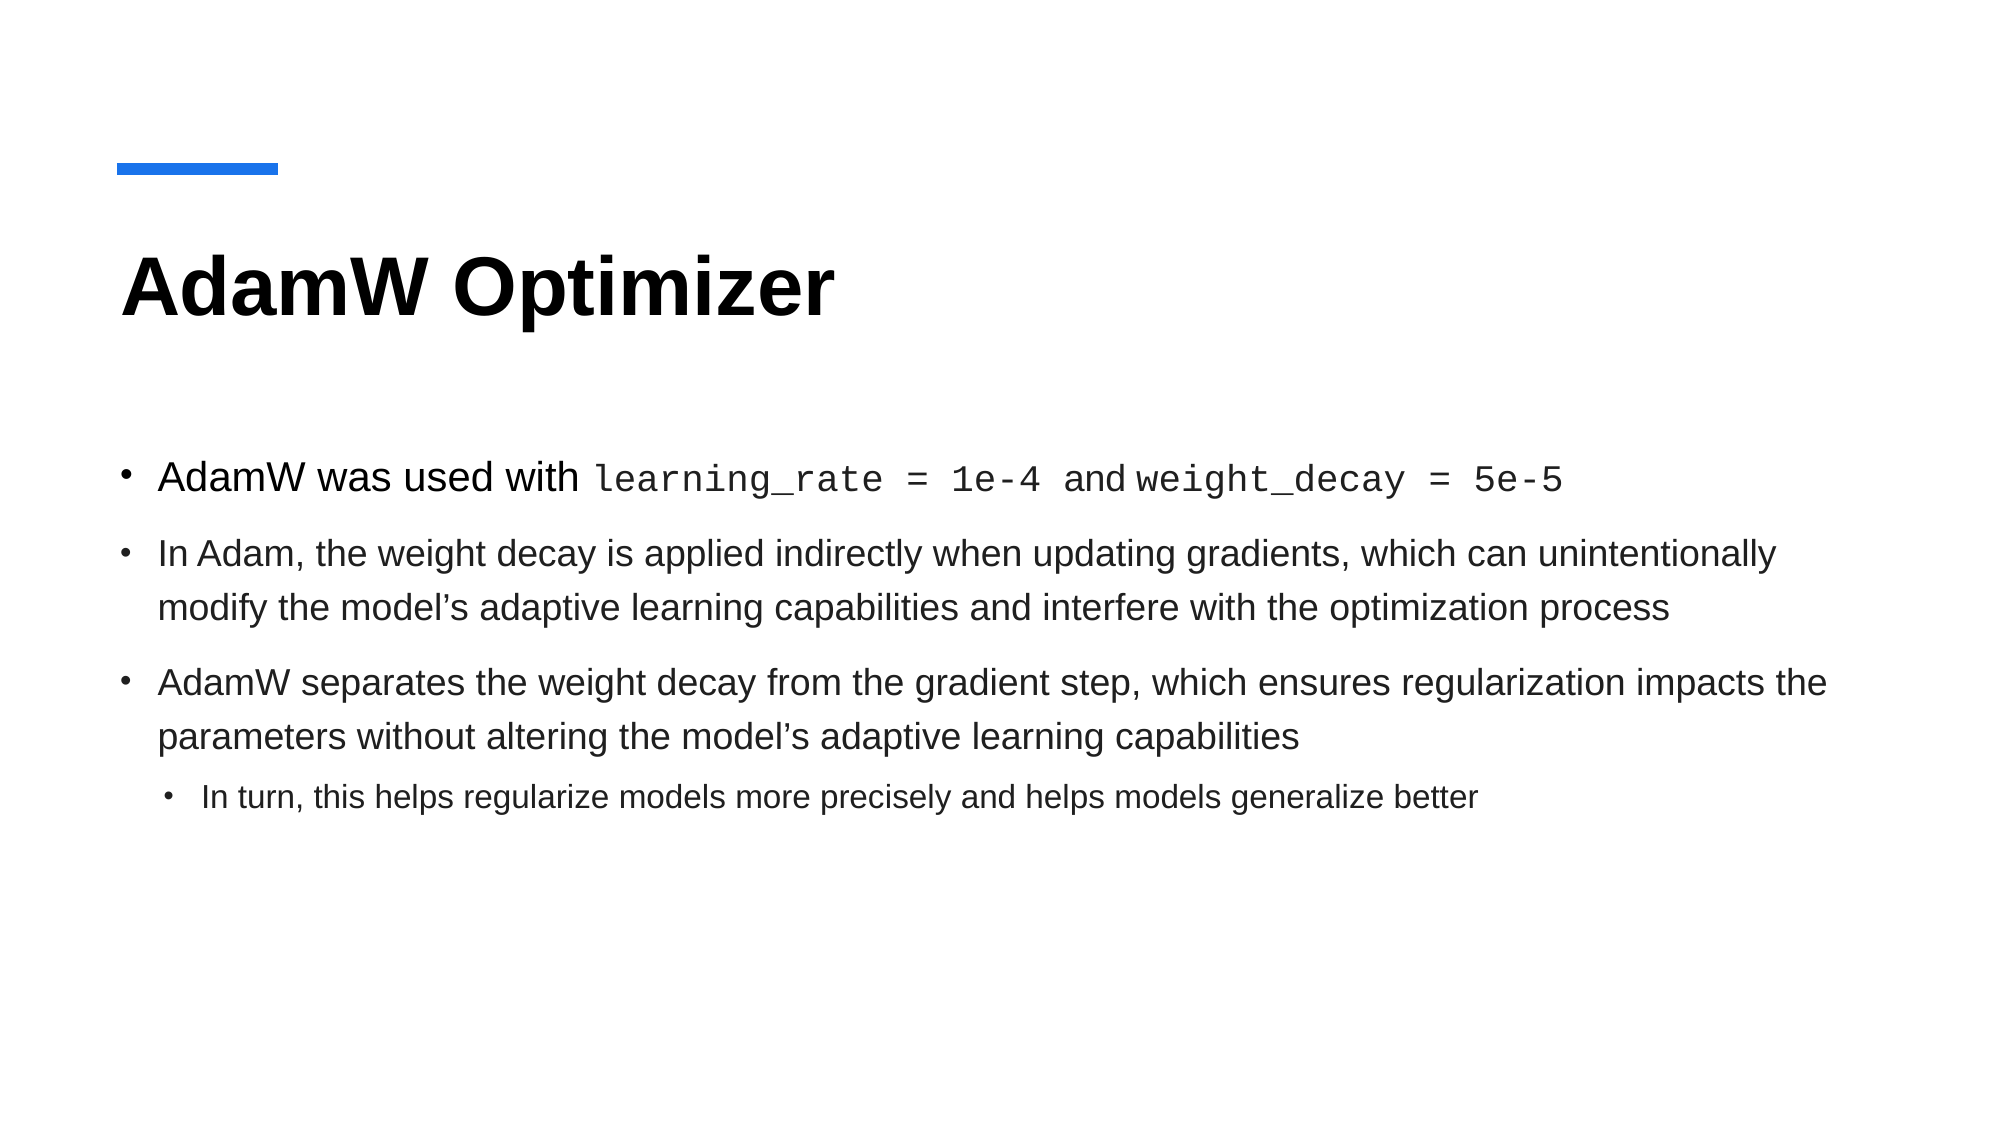

# AdamW Optimizer
AdamW was used with learning_rate = 1e-4 and weight_decay = 5e-5
In Adam, the weight decay is applied indirectly when updating gradients, which can unintentionally modify the model’s adaptive learning capabilities and interfere with the optimization process
AdamW separates the weight decay from the gradient step, which ensures regularization impacts the parameters without altering the model’s adaptive learning capabilities
In turn, this helps regularize models more precisely and helps models generalize better